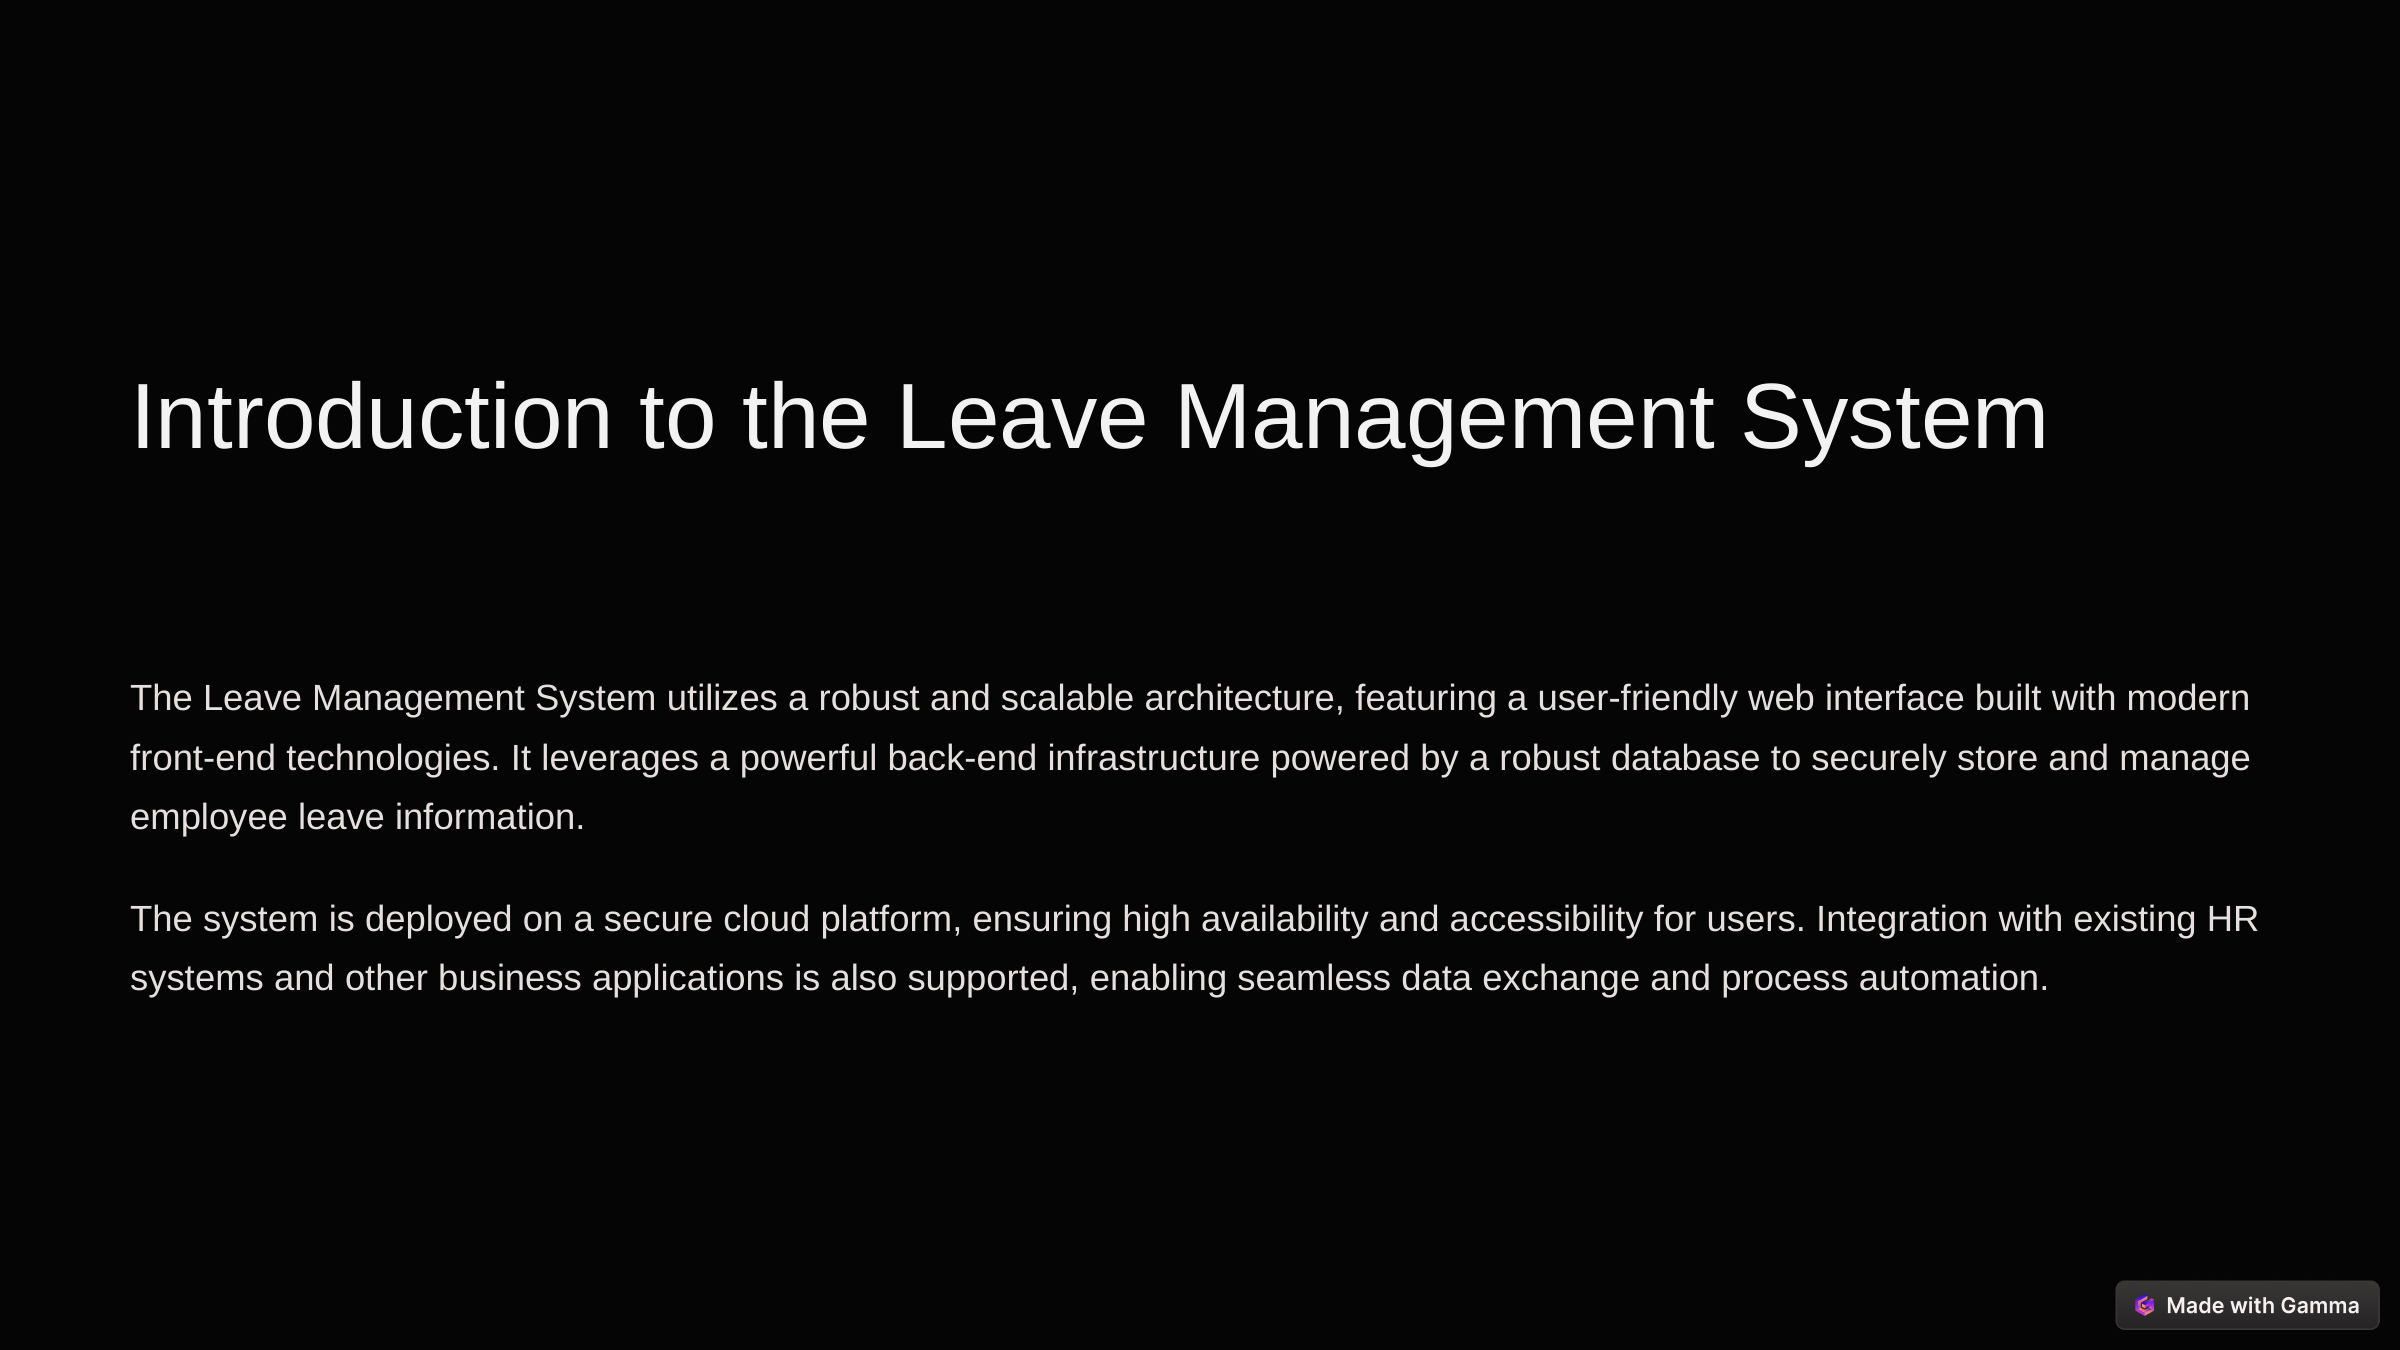

Introduction to the Leave Management System
The Leave Management System utilizes a robust and scalable architecture, featuring a user-friendly web interface built with modern front-end technologies. It leverages a powerful back-end infrastructure powered by a robust database to securely store and manage employee leave information.
The system is deployed on a secure cloud platform, ensuring high availability and accessibility for users. Integration with existing HR systems and other business applications is also supported, enabling seamless data exchange and process automation.